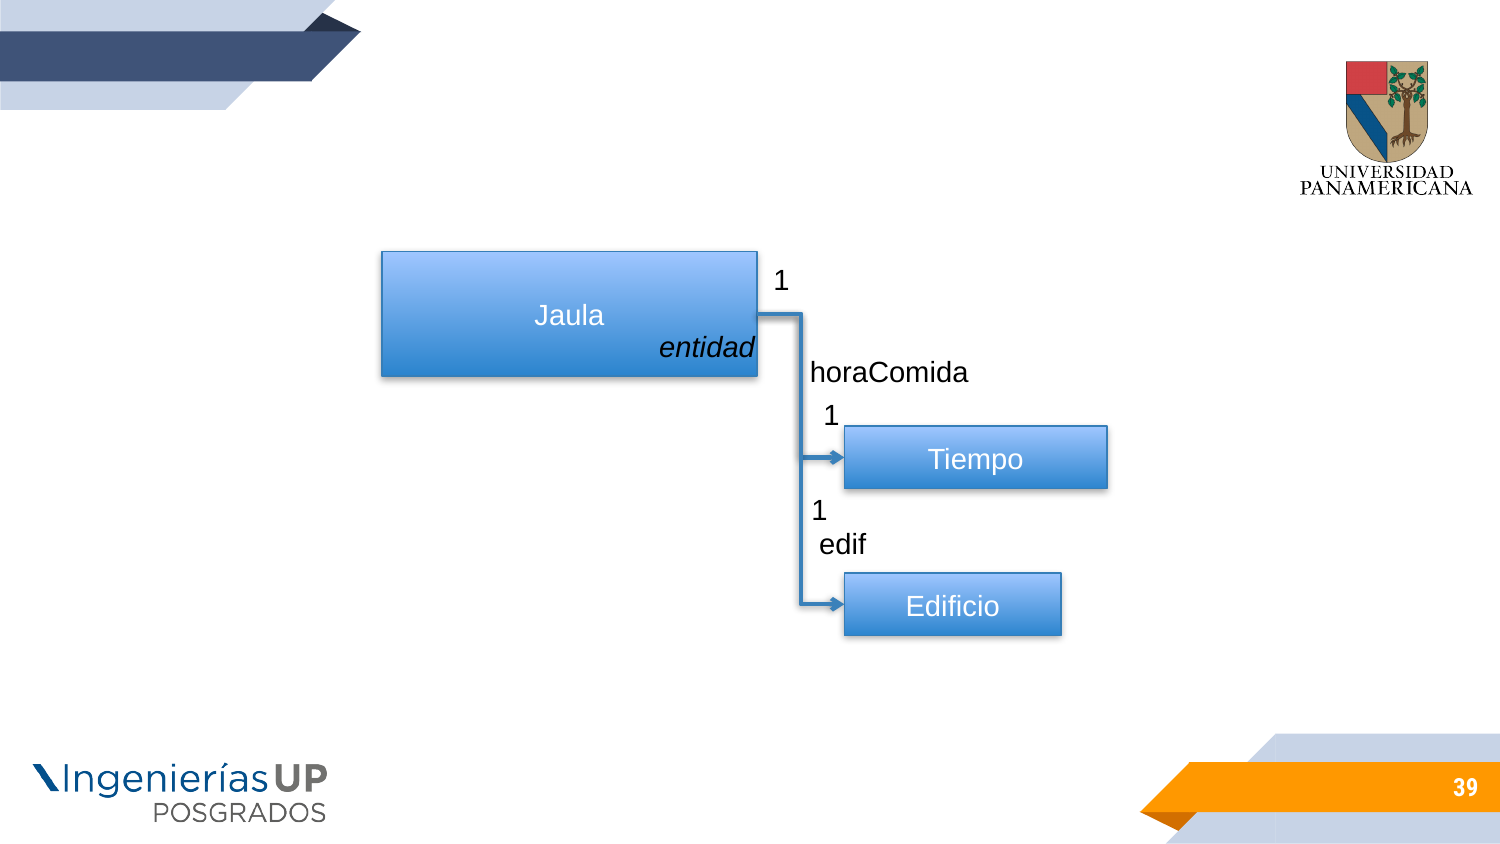

Jaula
1
entidad
horaComida
1
Tiempo
1
edif
Edificio
39